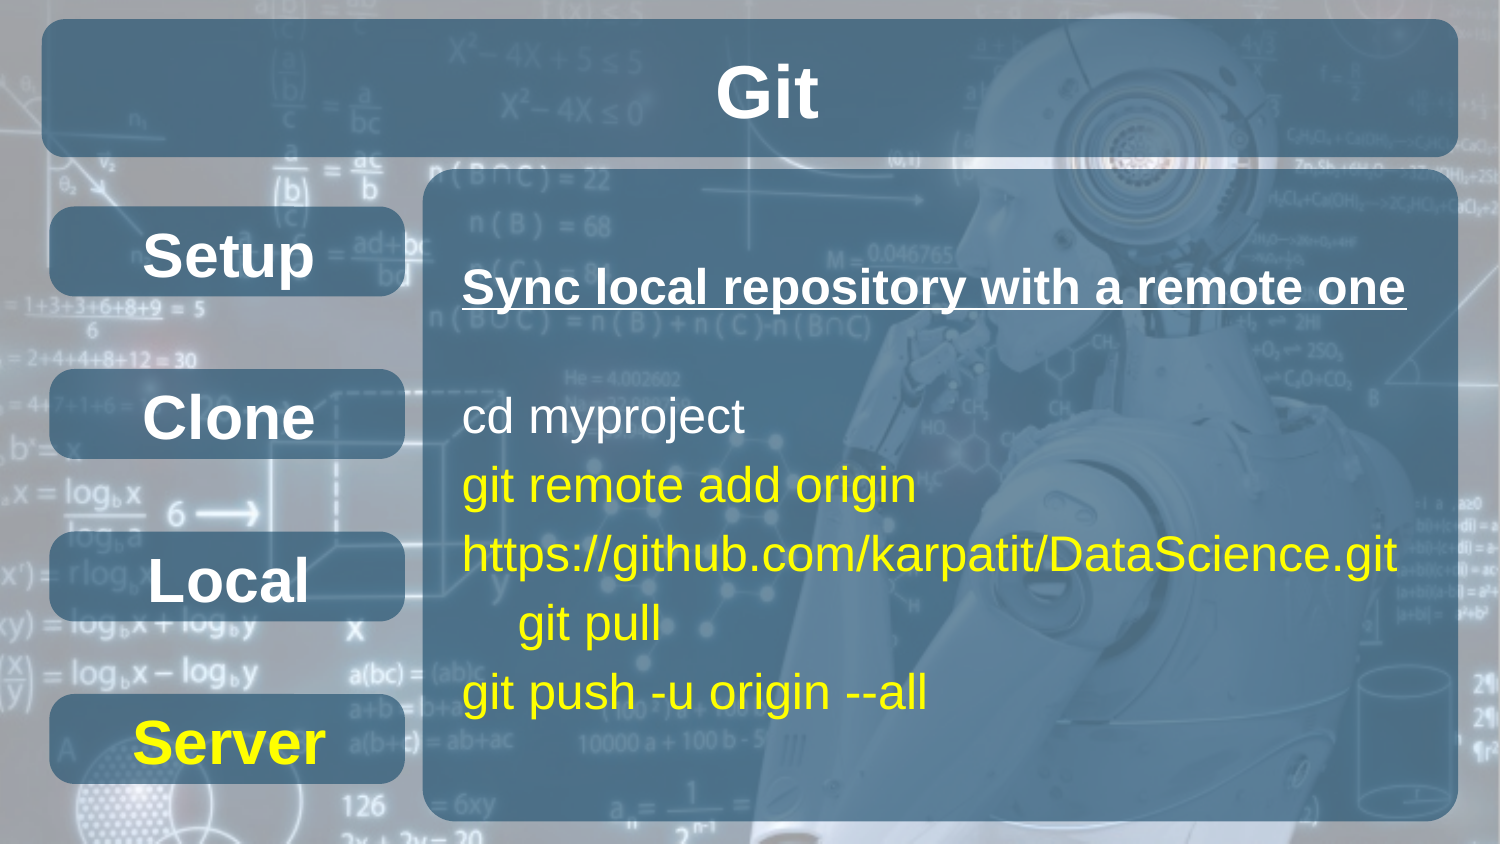

# Git
  Setup
Sync local repository with a remote one

cd myproject
git remote add origin   https://github.com/karpatit/DataScience.git
    git pull
git push -u origin --all
  Clone
  Local
  Server